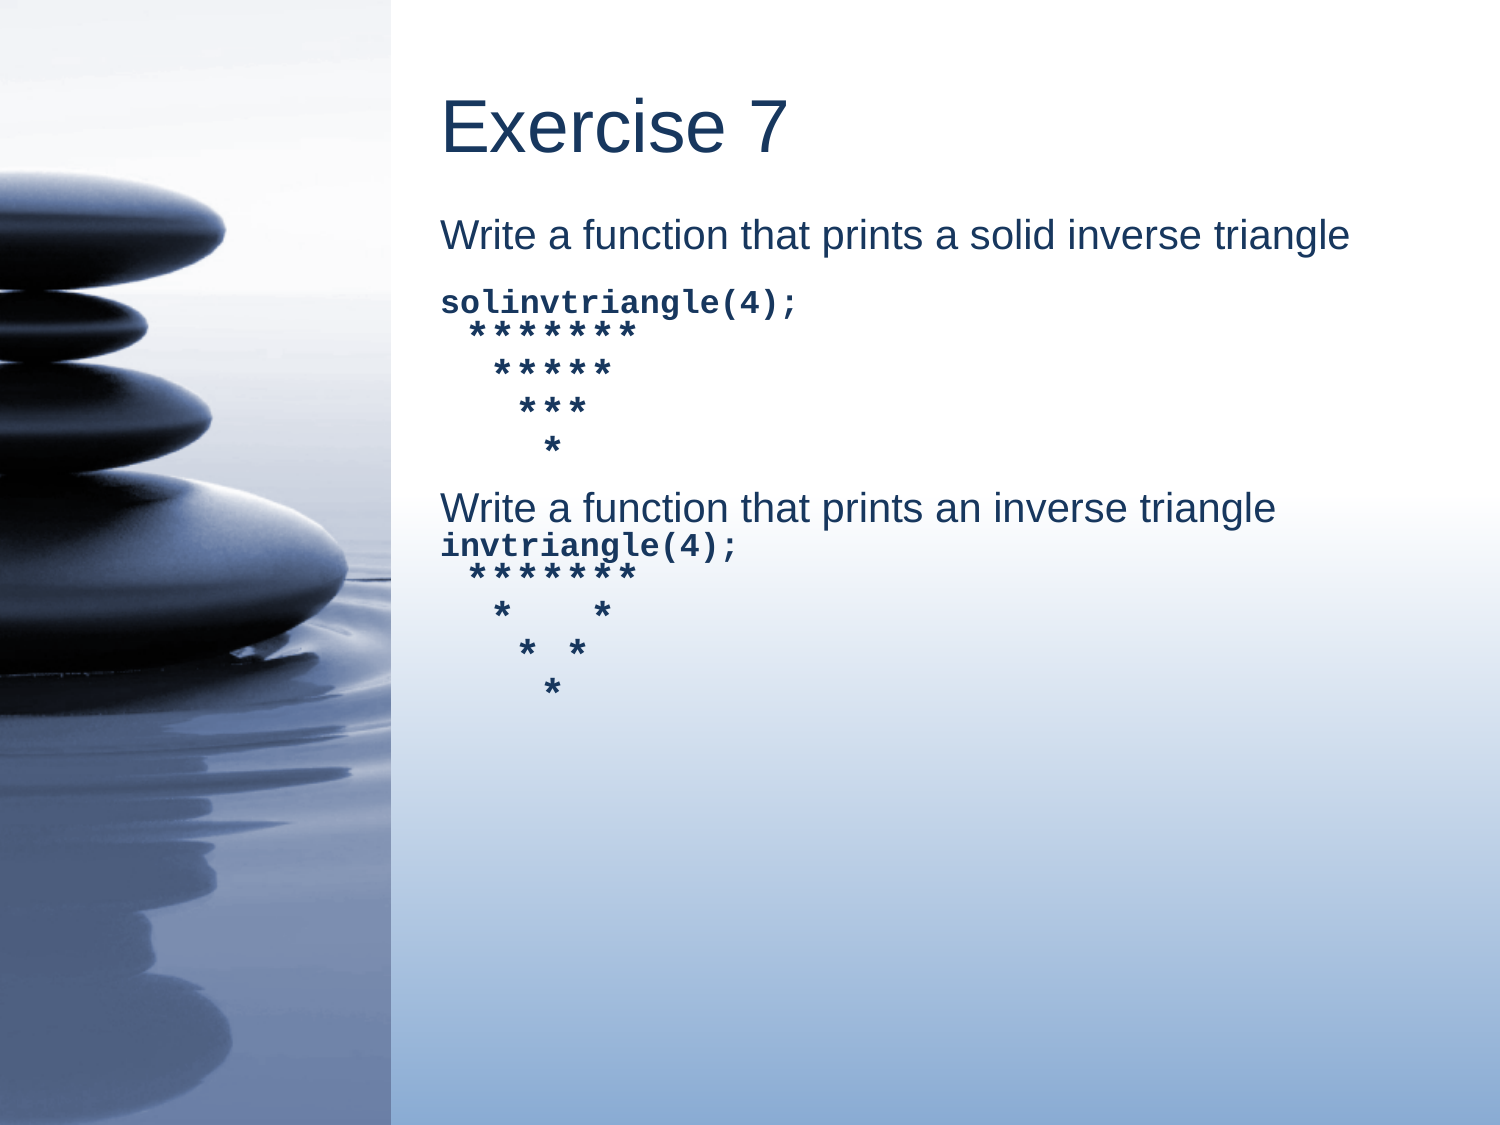

# Exercise 7
Write a function that prints a solid inverse triangle

solinvtriangle(4);
 *******
  *****
   ***
    *
Write a function that prints an inverse triangle
invtriangle(4);
 *******
  *   *
   * *
    *